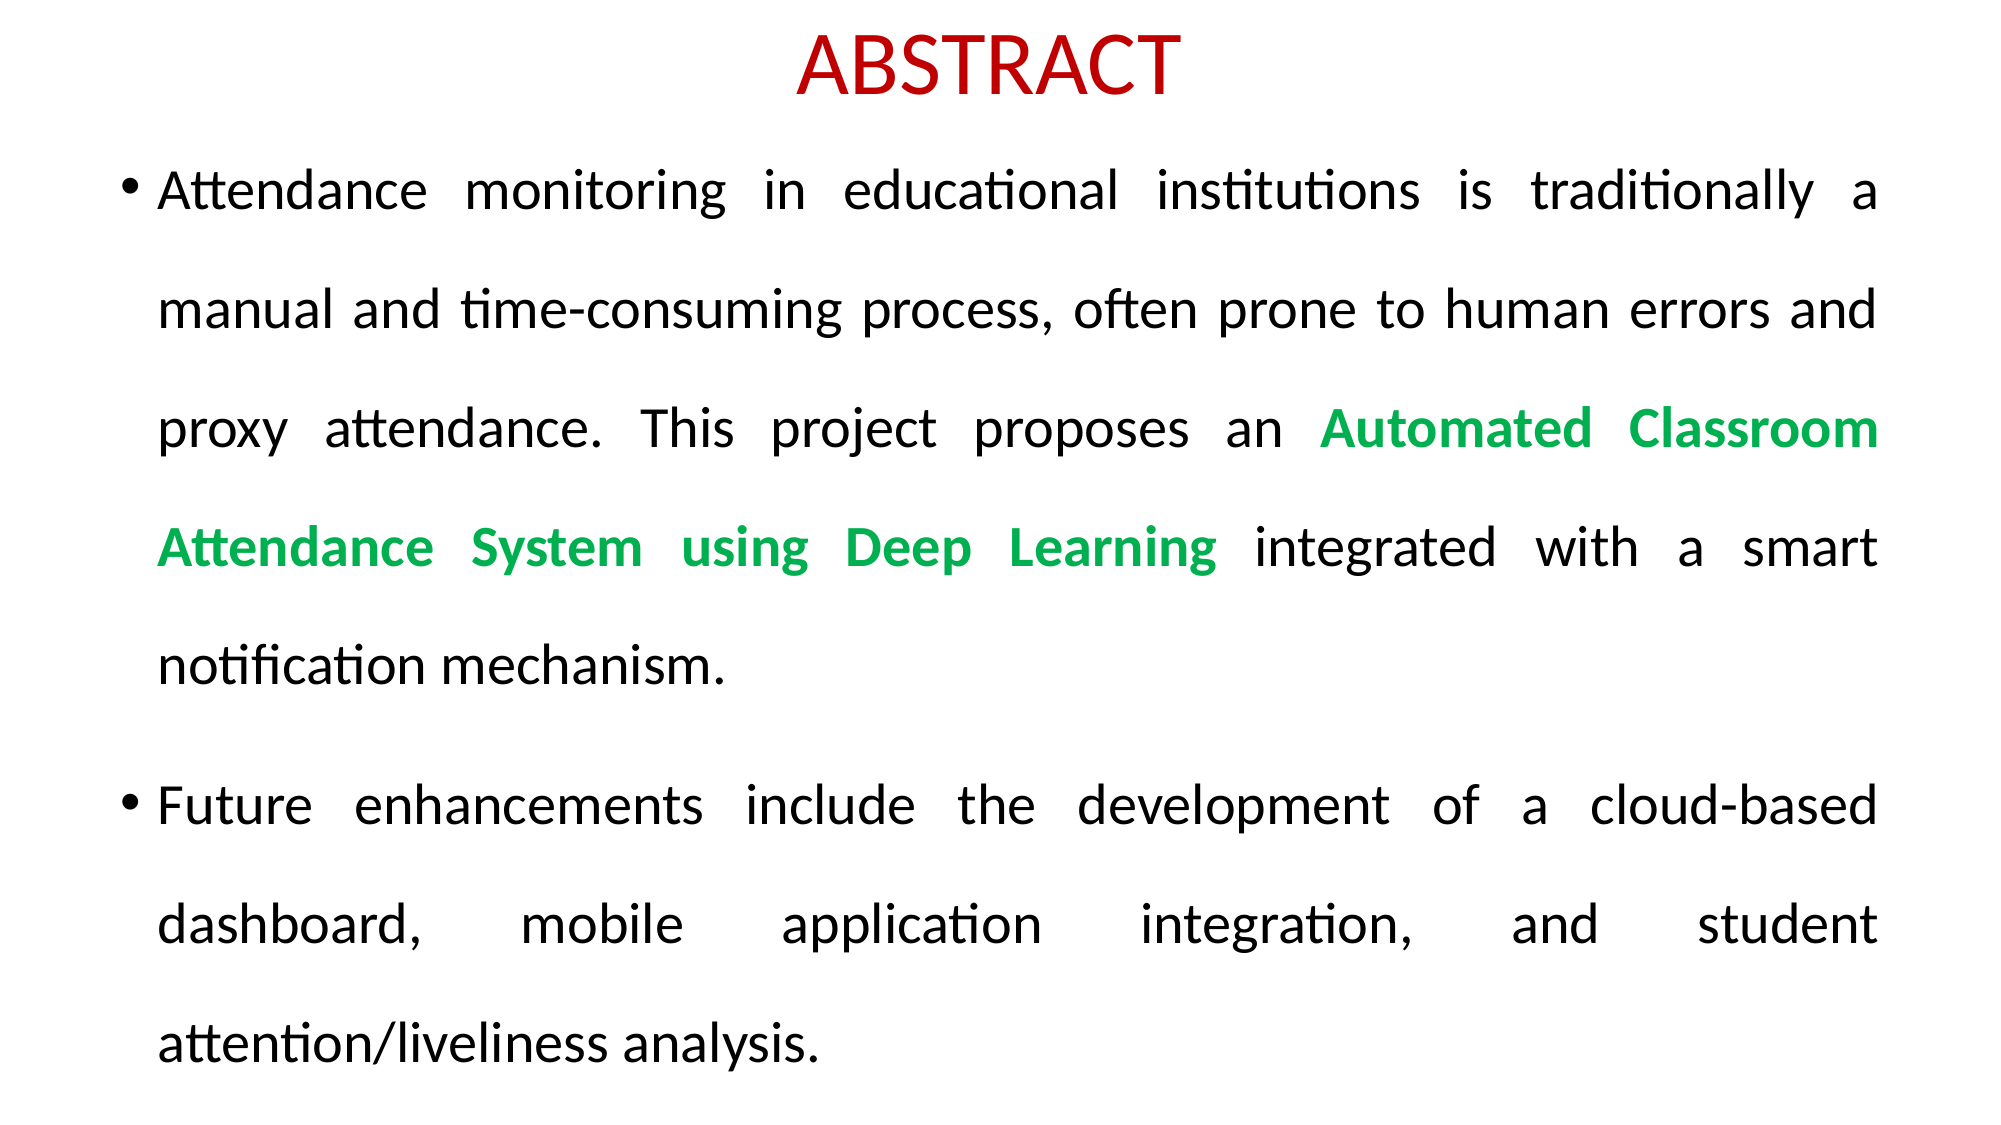

# ABSTRACT
Attendance monitoring in educational institutions is traditionally a manual and time-consuming process, often prone to human errors and proxy attendance. This project proposes an Automated Classroom Attendance System using Deep Learning integrated with a smart notification mechanism.
Future enhancements include the development of a cloud-based dashboard, mobile application integration, and student attention/liveliness analysis.